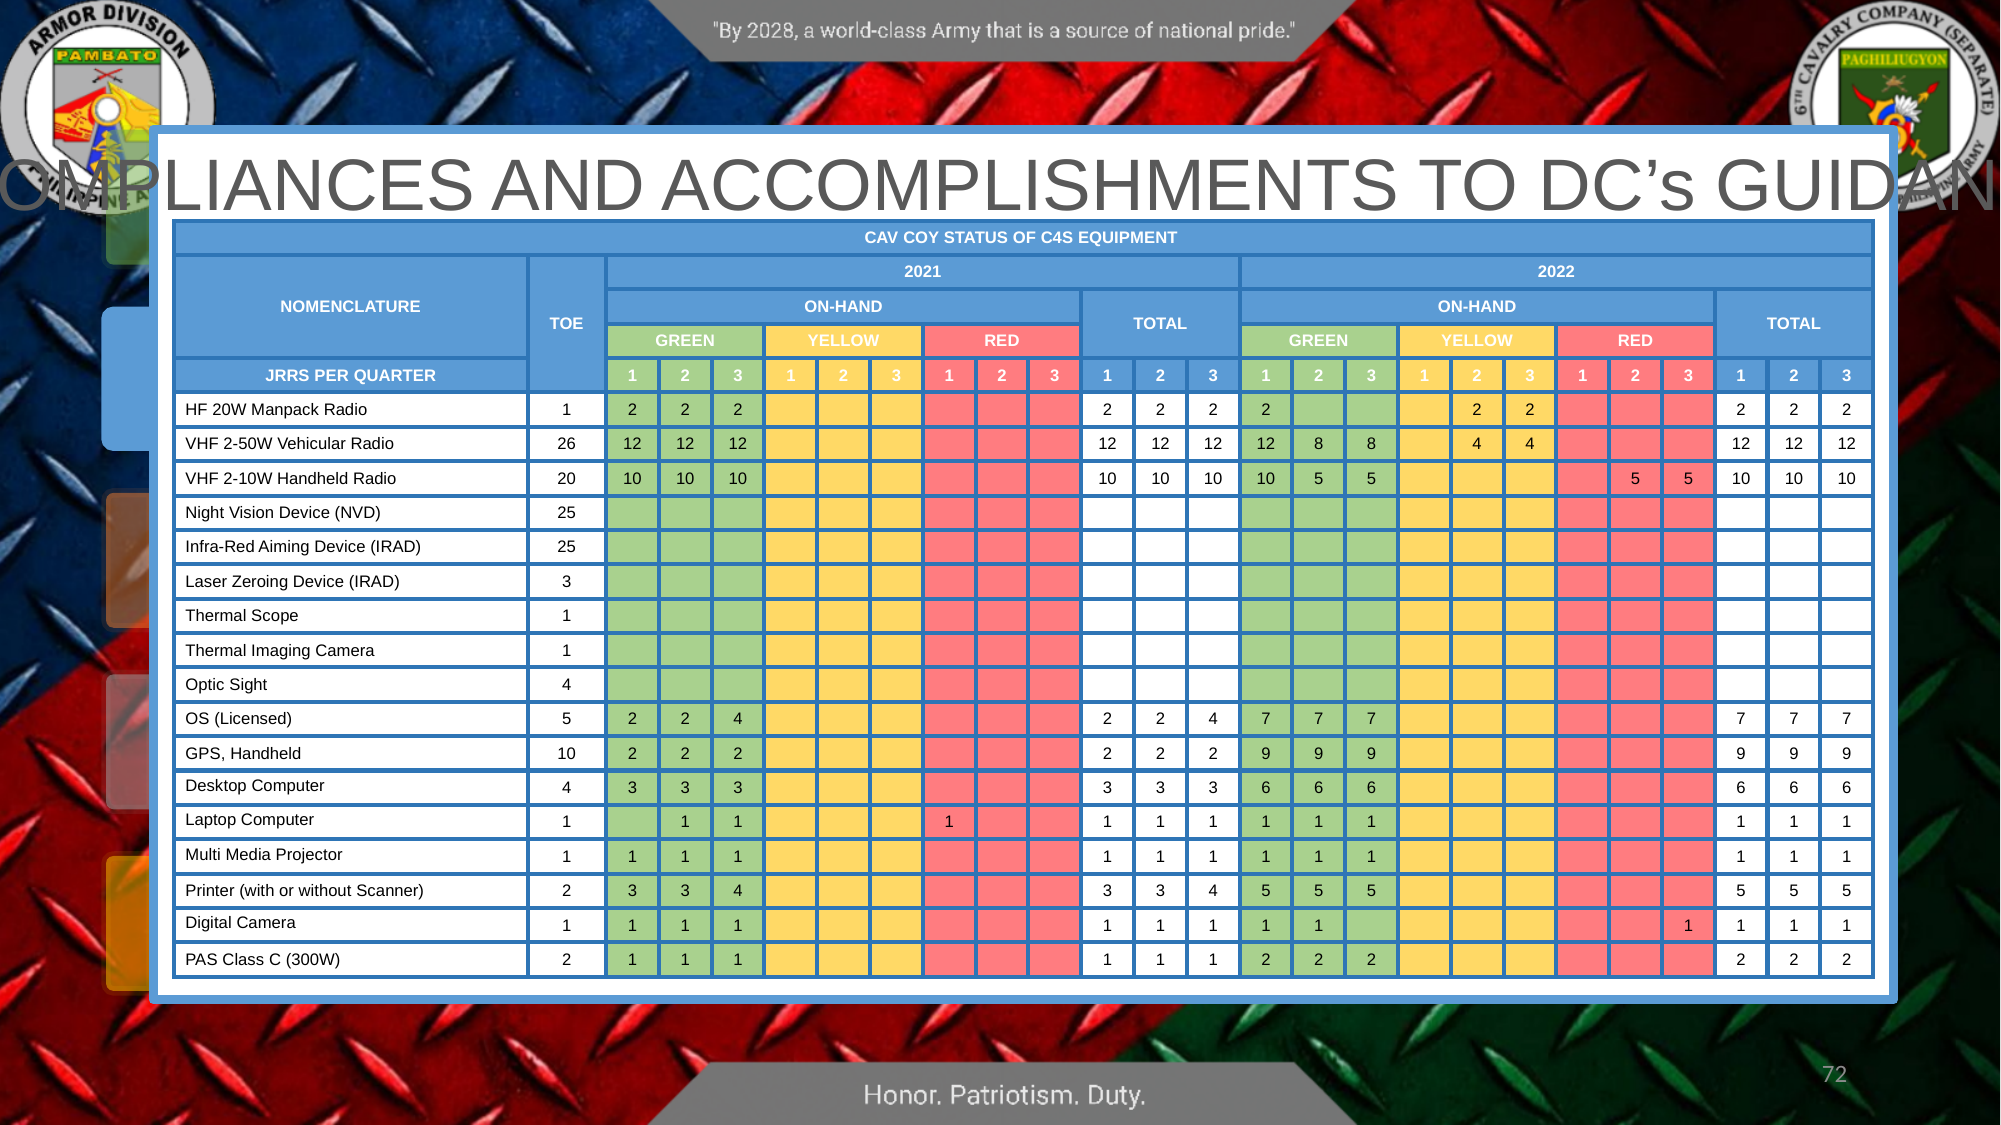

COMPLIANCES AND ACCOMPLISHMENTS TO DC’s GUIDANCE

| CAV COY STATUS OF C4S EQUIPMENT |  |  |  |  |  |  |  |  |  |  |  |  |  |  |  |  |  |  |  |  |  |  |  |  |  |
| --- | --- | --- | --- | --- | --- | --- | --- | --- | --- | --- | --- | --- | --- | --- | --- | --- | --- | --- | --- | --- | --- | --- | --- | --- | --- |
| NOMENCLATURE | TOE | 2021 |  |  |  |  |  |  |  |  |  |  |  | 2022 |  |  |  |  |  |  |  |  |  |  |  |
|  |  | ON-HAND |  |  |  |  |  |  |  |  | TOTAL |  |  | ON-HAND |  |  |  |  |  |  |  |  | TOTAL |  |  |
|  |  | GREEN |  |  | YELLOW |  |  | RED |  |  |  |  |  | GREEN |  |  | YELLOW |  |  | RED |  |  |  |  |  |
| JRRS PER QUARTER |  | 1 | 2 | 3 | 1 | 2 | 3 | 1 | 2 | 3 | 1 | 2 | 3 | 1 | 2 | 3 | 1 | 2 | 3 | 1 | 2 | 3 | 1 | 2 | 3 |
| HF 20W Manpack Radio | 1 | 2 | 2 | 2 |  |  |  |  |  |  | 2 | 2 | 2 | 2 |  |  |  | 2 | 2 |  |  |  | 2 | 2 | 2 |
| VHF 2-50W Vehicular Radio | 26 | 12 | 12 | 12 |  |  |  |  |  |  | 12 | 12 | 12 | 12 | 8 | 8 |  | 4 | 4 |  |  |  | 12 | 12 | 12 |
| VHF 2-10W Handheld Radio | 20 | 10 | 10 | 10 |  |  |  |  |  |  | 10 | 10 | 10 | 10 | 5 | 5 |  |  |  |  | 5 | 5 | 10 | 10 | 10 |
| Night Vision Device (NVD) | 25 |  |  |  |  |  |  |  |  |  |  |  |  |  |  |  |  |  |  |  |  |  |  |  |  |
| Infra-Red Aiming Device (IRAD) | 25 |  |  |  |  |  |  |  |  |  |  |  |  |  |  |  |  |  |  |  |  |  |  |  |  |
| Laser Zeroing Device (IRAD) | 3 |  |  |  |  |  |  |  |  |  |  |  |  |  |  |  |  |  |  |  |  |  |  |  |  |
| Thermal Scope | 1 |  |  |  |  |  |  |  |  |  |  |  |  |  |  |  |  |  |  |  |  |  |  |  |  |
| Thermal Imaging Camera | 1 |  |  |  |  |  |  |  |  |  |  |  |  |  |  |  |  |  |  |  |  |  |  |  |  |
| Optic Sight | 4 |  |  |  |  |  |  |  |  |  |  |  |  |  |  |  |  |  |  |  |  |  |  |  |  |
| OS (Licensed) | 5 | 2 | 2 | 4 |  |  |  |  |  |  | 2 | 2 | 4 | 7 | 7 | 7 |  |  |  |  |  |  | 7 | 7 | 7 |
| GPS, Handheld | 10 | 2 | 2 | 2 |  |  |  |  |  |  | 2 | 2 | 2 | 9 | 9 | 9 |  |  |  |  |  |  | 9 | 9 | 9 |
| Desktop Computer | 4 | 3 | 3 | 3 |  |  |  |  |  |  | 3 | 3 | 3 | 6 | 6 | 6 |  |  |  |  |  |  | 6 | 6 | 6 |
| Laptop Computer | 1 |  | 1 | 1 |  |  |  | 1 |  |  | 1 | 1 | 1 | 1 | 1 | 1 |  |  |  |  |  |  | 1 | 1 | 1 |
| Multi Media Projector | 1 | 1 | 1 | 1 |  |  |  |  |  |  | 1 | 1 | 1 | 1 | 1 | 1 |  |  |  |  |  |  | 1 | 1 | 1 |
| Printer (with or without Scanner) | 2 | 3 | 3 | 4 |  |  |  |  |  |  | 3 | 3 | 4 | 5 | 5 | 5 |  |  |  |  |  |  | 5 | 5 | 5 |
| Digital Camera | 1 | 1 | 1 | 1 |  |  |  |  |  |  | 1 | 1 | 1 | 1 | 1 |  |  |  |  |  |  | 1 | 1 | 1 | 1 |
| PAS Class C (300W) | 2 | 1 | 1 | 1 |  |  |  |  |  |  | 1 | 1 | 1 | 2 | 2 | 2 |  |  |  |  |  |  | 2 | 2 | 2 |

72